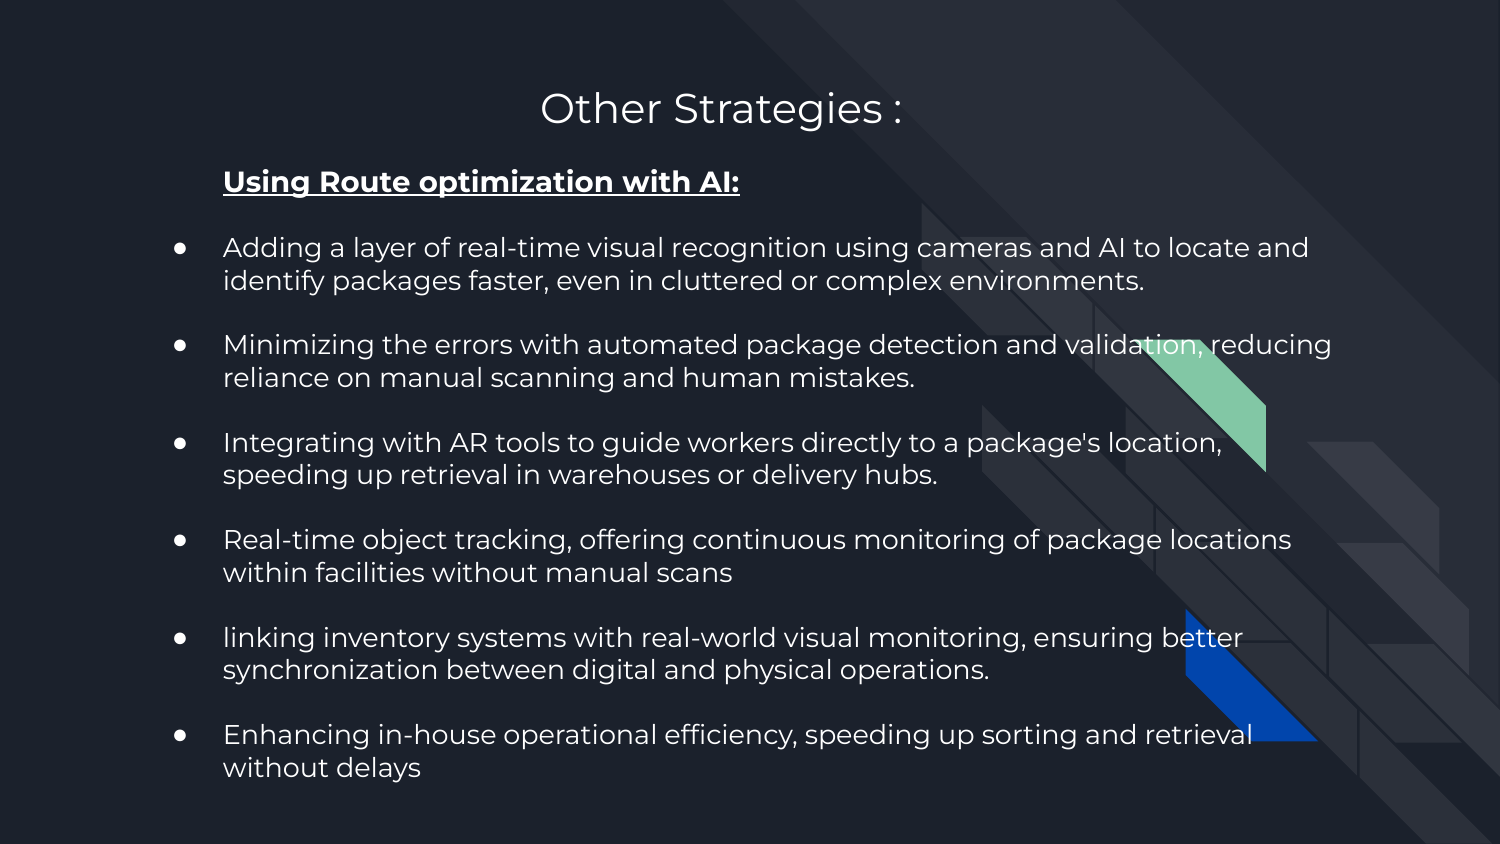

Other Strategies :
Using Route optimization with AI:

Adding a layer of real-time visual recognition using cameras and AI to locate and identify packages faster, even in cluttered or complex environments.

Minimizing the errors with automated package detection and validation, reducing reliance on manual scanning and human mistakes.

Integrating with AR tools to guide workers directly to a package's location, speeding up retrieval in warehouses or delivery hubs.

Real-time object tracking, offering continuous monitoring of package locations within facilities without manual scans

linking inventory systems with real-world visual monitoring, ensuring better synchronization between digital and physical operations.

Enhancing in-house operational efficiency, speeding up sorting and retrieval without delays